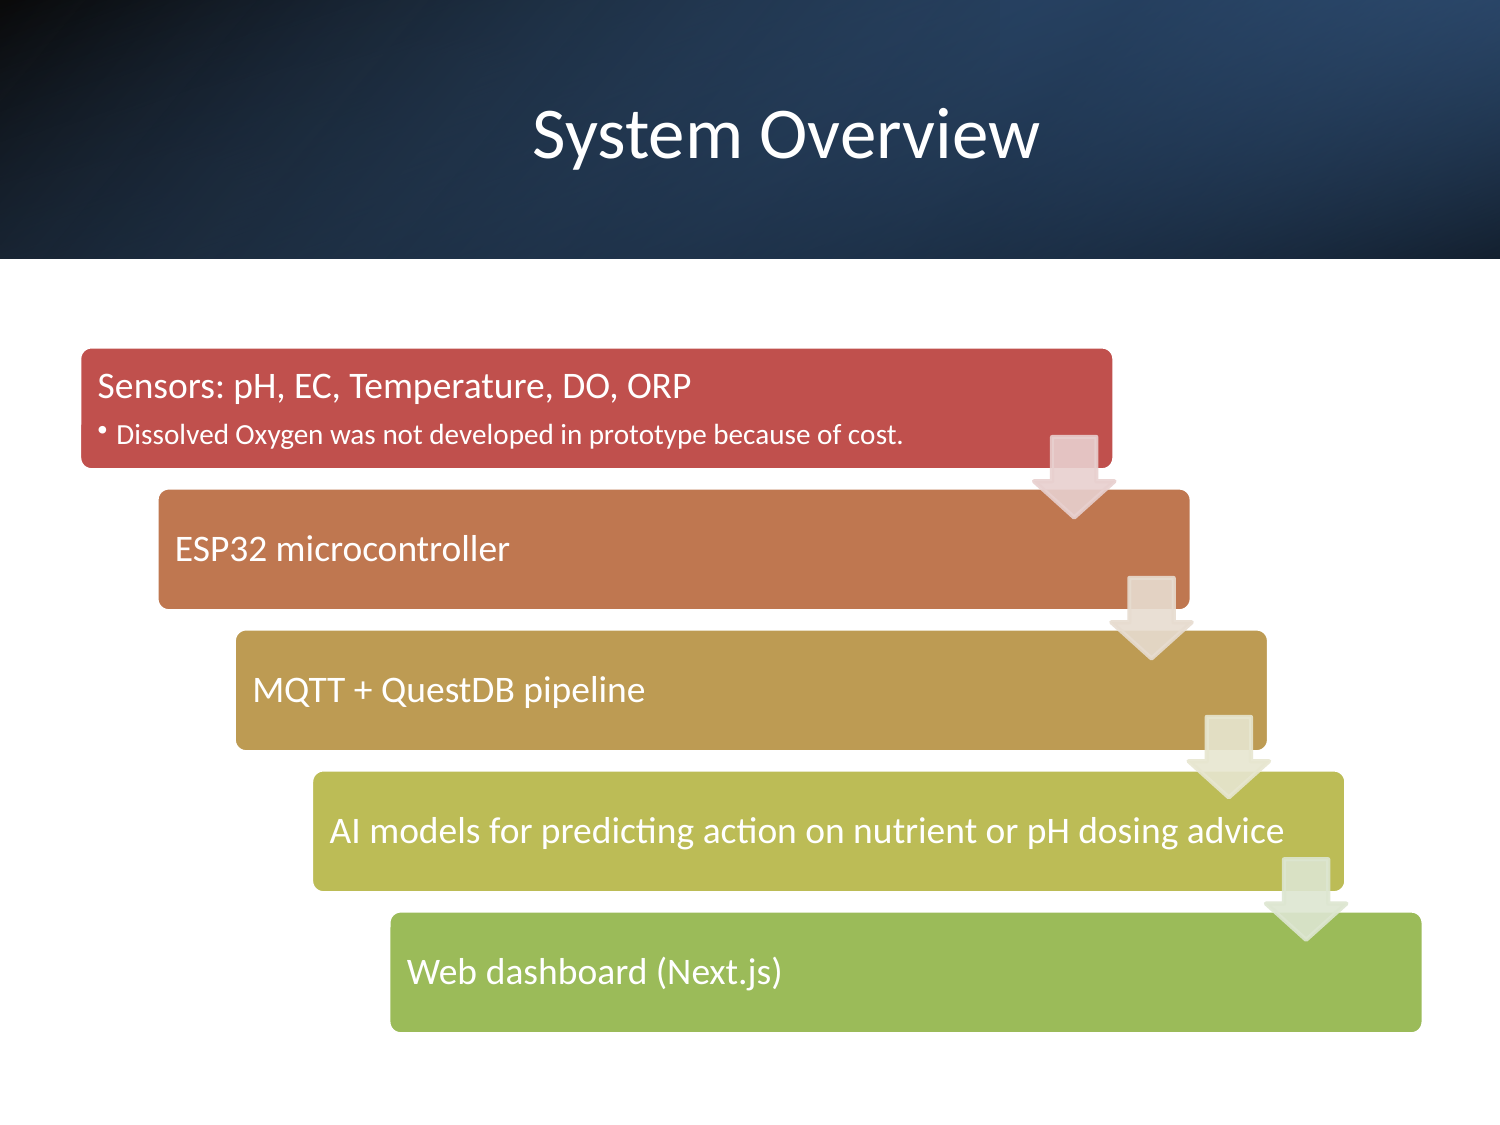

# System Overview
Sensors: pH, EC, Temperature, DO, ORP
Dissolved Oxygen was not developed in prototype because of cost.
ESP32 microcontroller
MQTT + QuestDB pipeline
AI models for predicting action on nutrient or pH dosing advice
Web dashboard (Next.js)